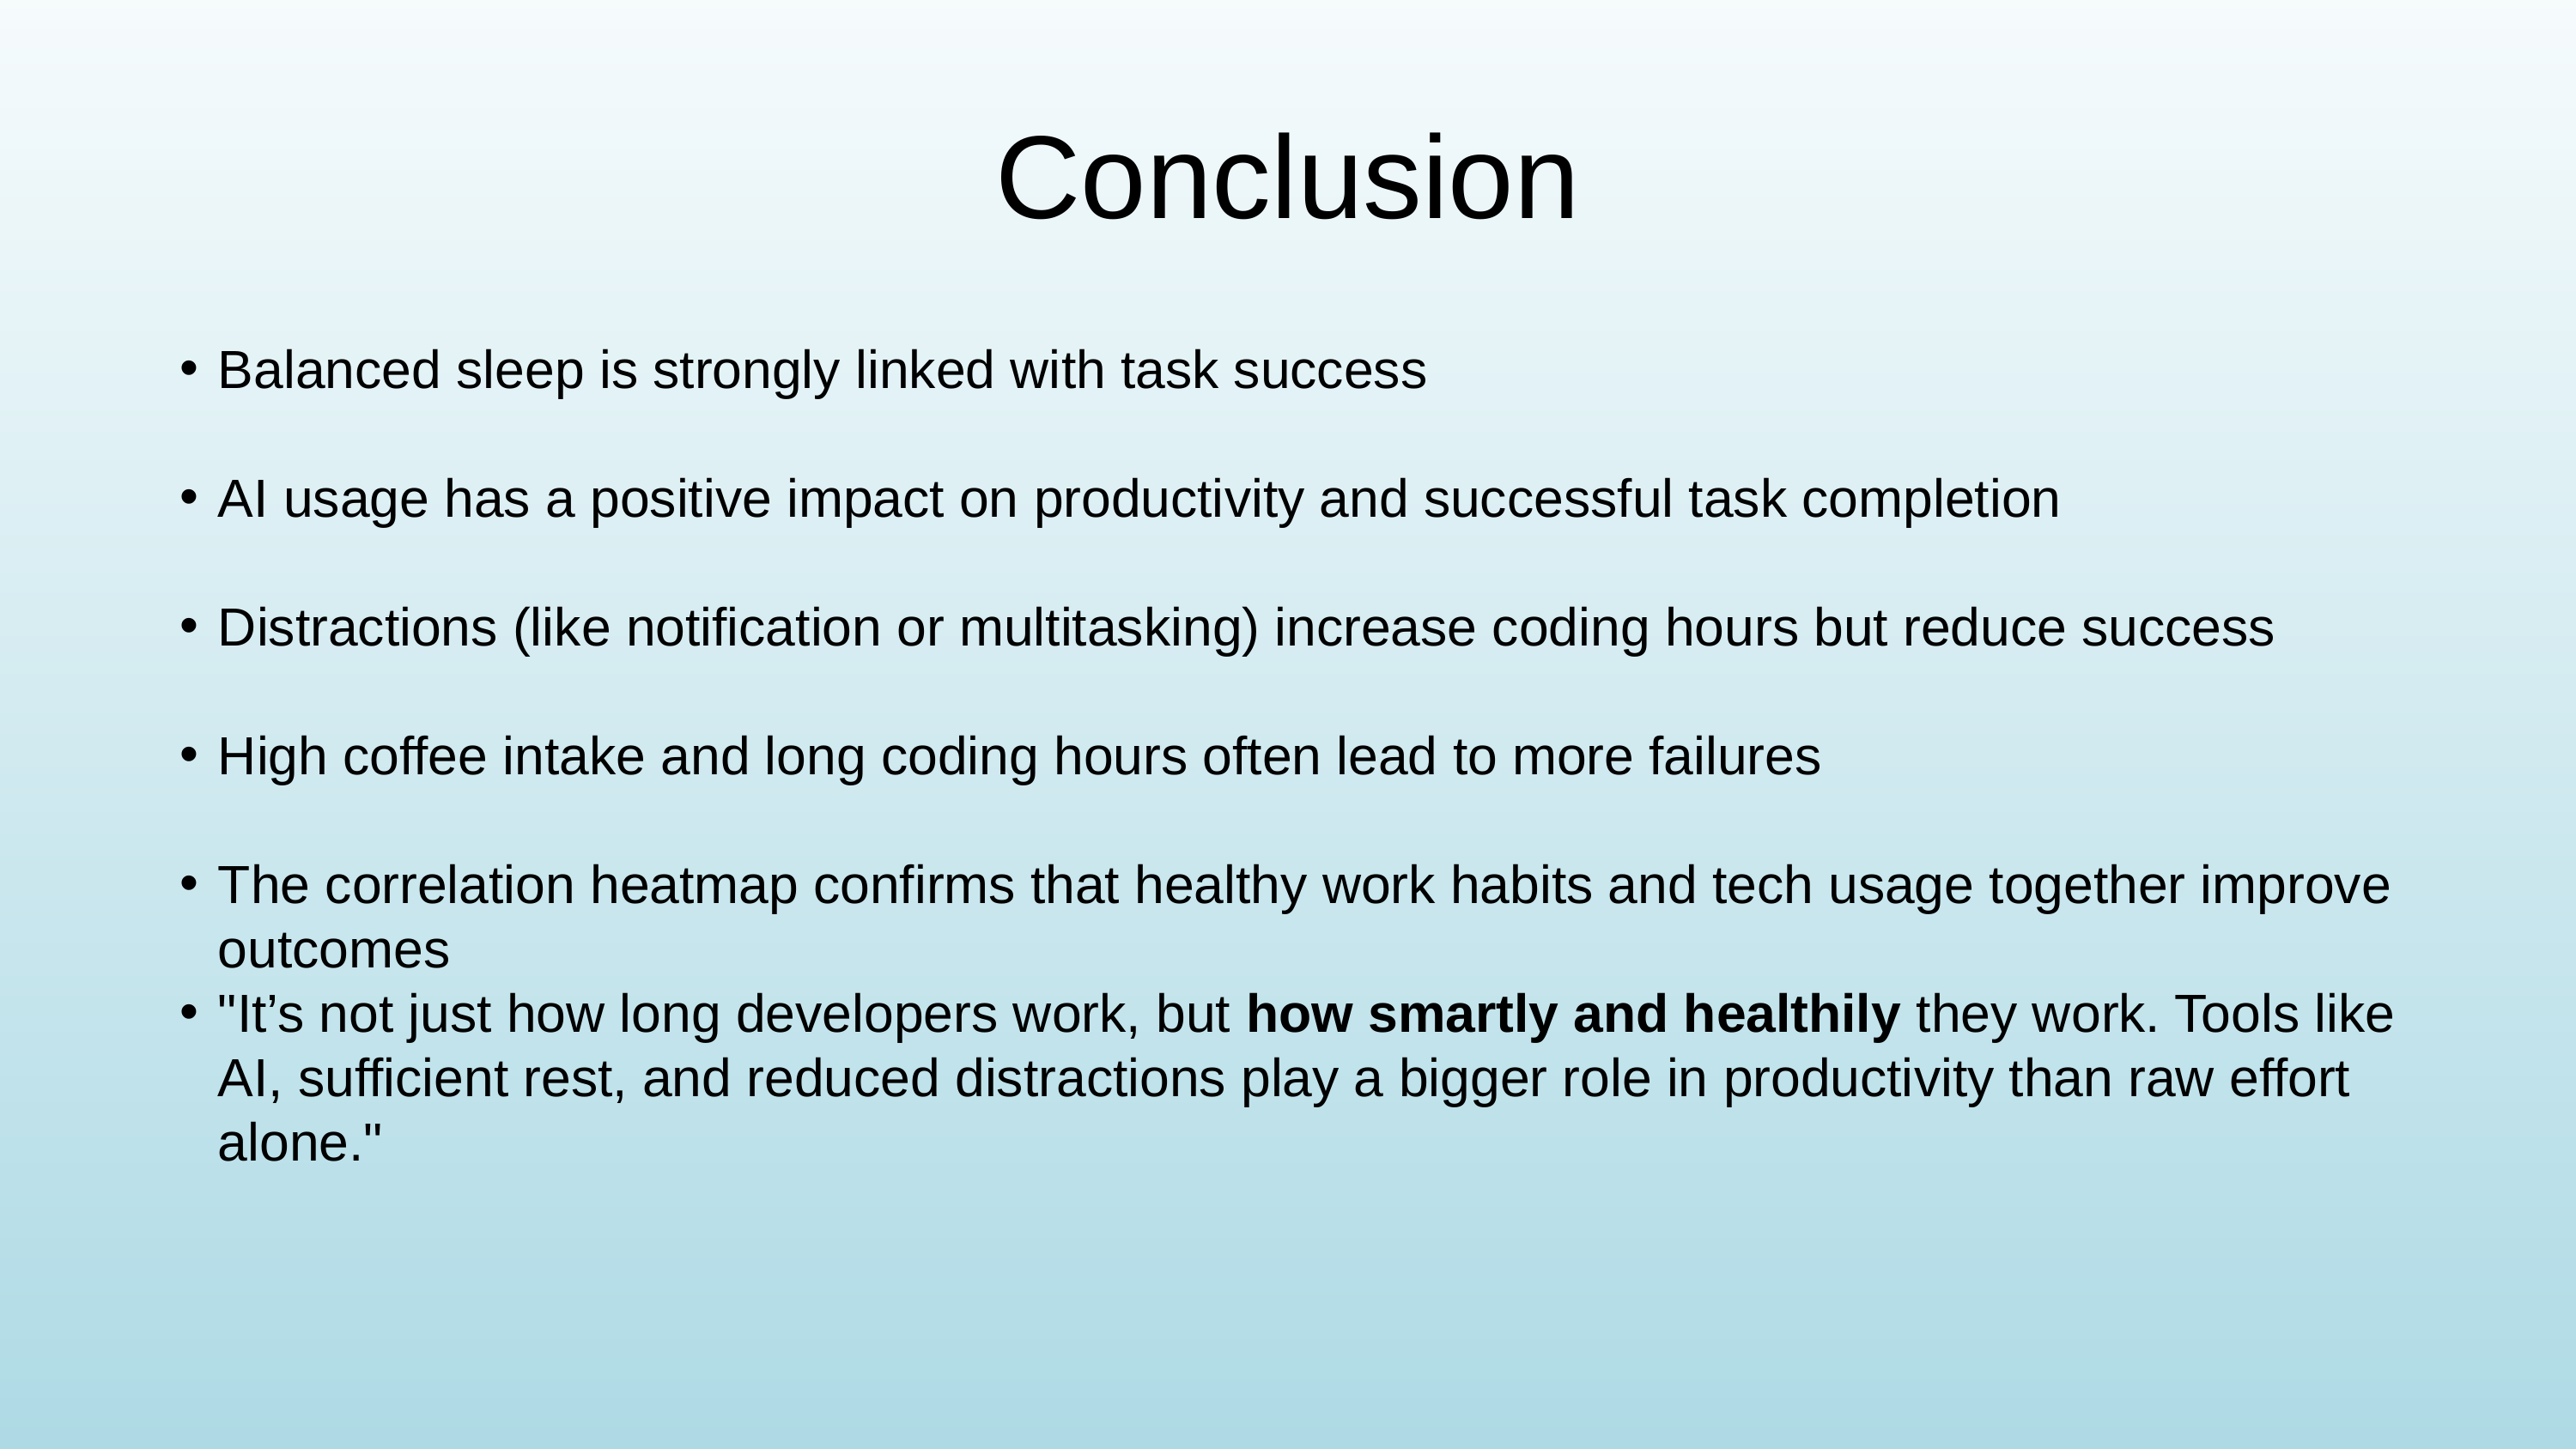

Conclusion
Balanced sleep is strongly linked with task success

AI usage has a positive impact on productivity and successful task completion

Distractions (like notification or multitasking) increase coding hours but reduce success

High coffee intake and long coding hours often lead to more failures

The correlation heatmap confirms that healthy work habits and tech usage together improve outcomes
"It’s not just how long developers work, but how smartly and healthily they work. Tools like AI, sufficient rest, and reduced distractions play a bigger role in productivity than raw effort alone."